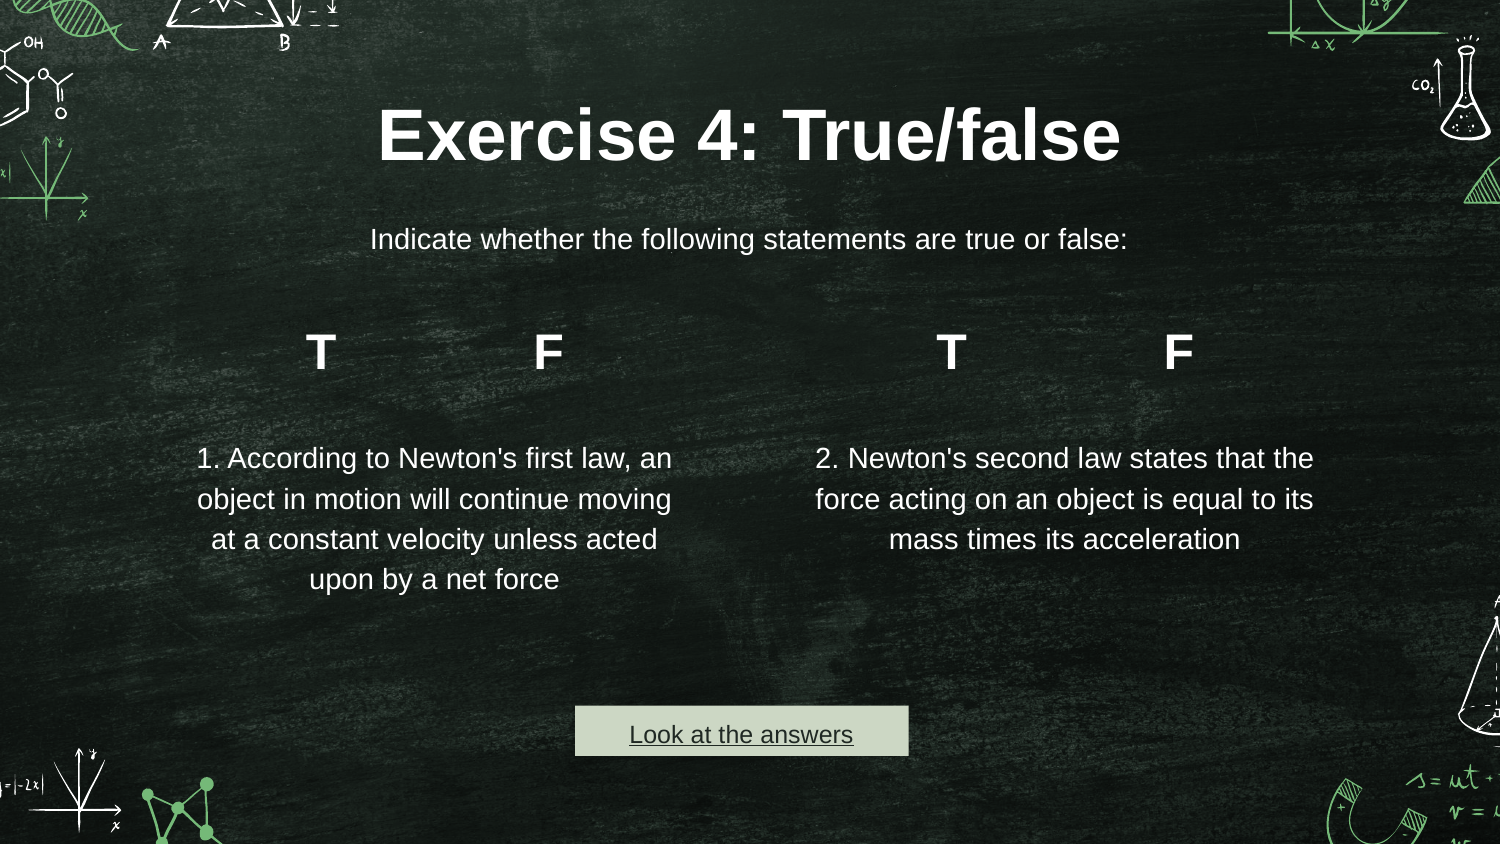

# Exercise 4: True/false
Indicate whether the following statements are true or false:
T
F
T
F
1. According to Newton's first law, an object in motion will continue moving at a constant velocity unless acted upon by a net force
2. Newton's second law states that the force acting on an object is equal to its mass times its acceleration
Look at the answers